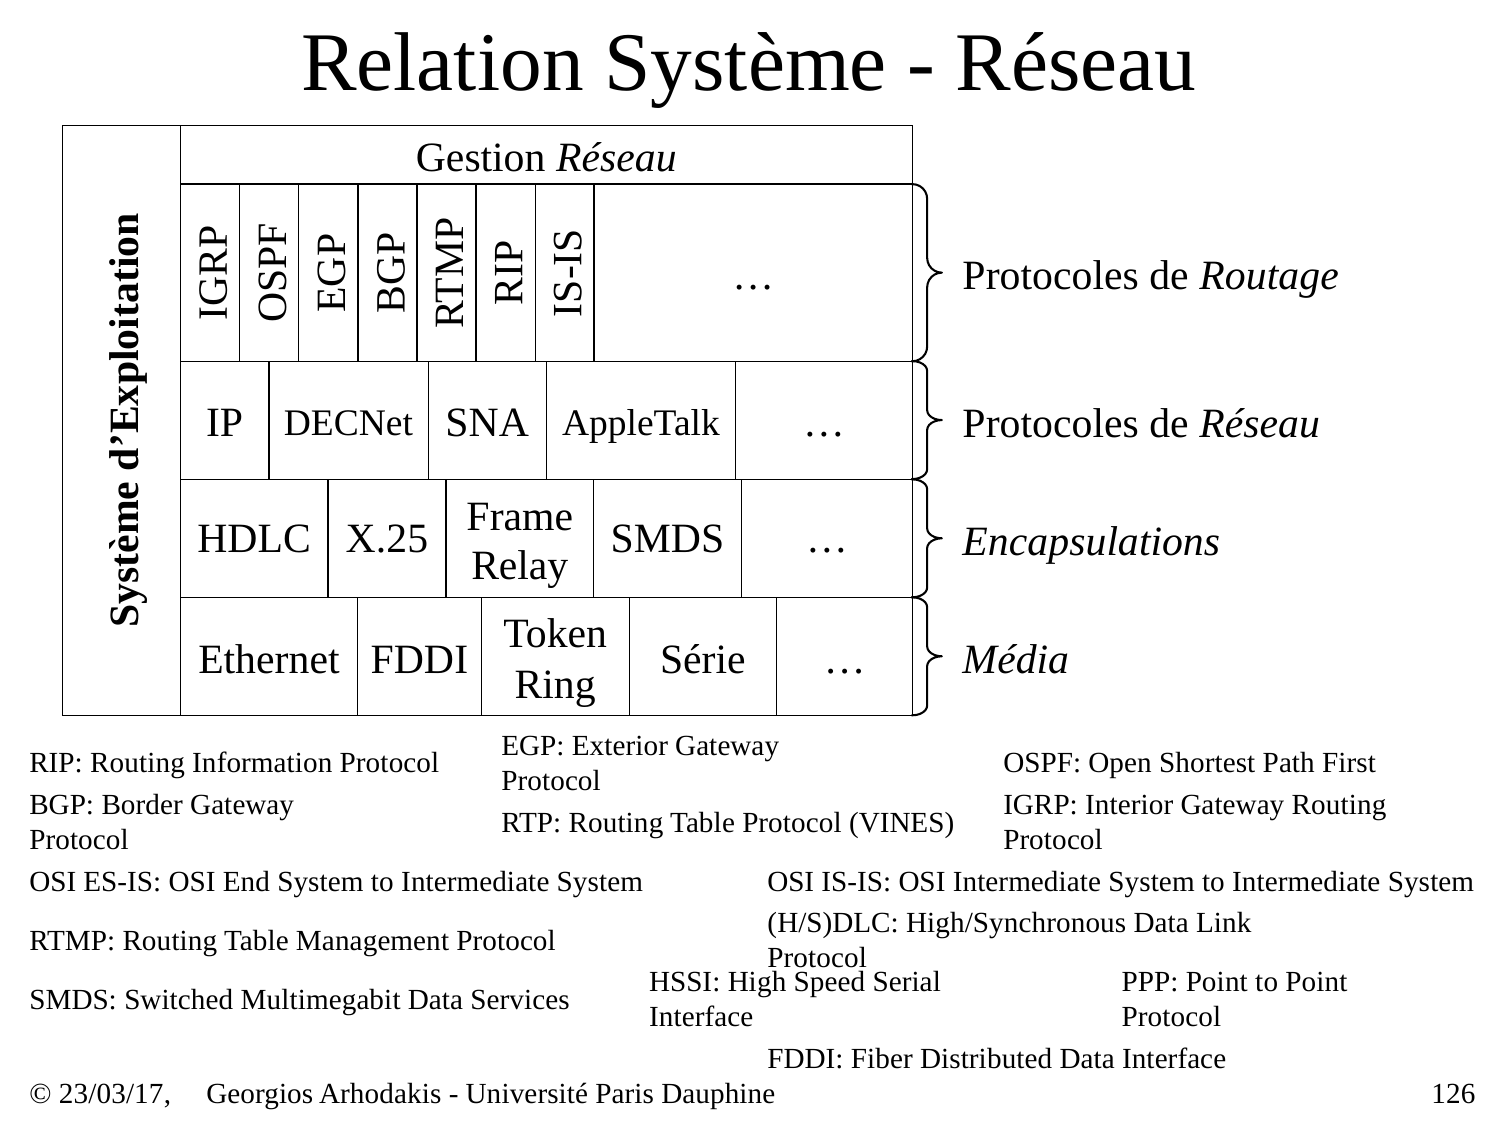

# Relation Système - Réseau
Gestion Réseau
…

Protocoles de Routage
IGRP
EGP
BGP
RIP
OSPF
RTMP
IS-IS
Système d’Exploitation
IP
DECNet
SNA
AppleTalk
…

Protocoles de Réseau
HDLC
X.25
Frame Relay
SMDS
…

Encapsulations
Ethernet
FDDI
Token Ring
Série
…

Média
RIP: Routing Information Protocol
EGP: Exterior Gateway Protocol
OSPF: Open Shortest Path First
BGP: Border Gateway Protocol
RTP: Routing Table Protocol (VINES)
IGRP: Interior Gateway Routing Protocol
OSI ES-IS: OSI End System to Intermediate System
OSI IS-IS: OSI Intermediate System to Intermediate System
RTMP: Routing Table Management Protocol
(H/S)DLC: High/Synchronous Data Link Protocol
SMDS: Switched Multimegabit Data Services
HSSI: High Speed Serial Interface
PPP: Point to Point Protocol
FDDI: Fiber Distributed Data Interface
© 23/03/17,
Georgios Arhodakis - Université Paris Dauphine
126